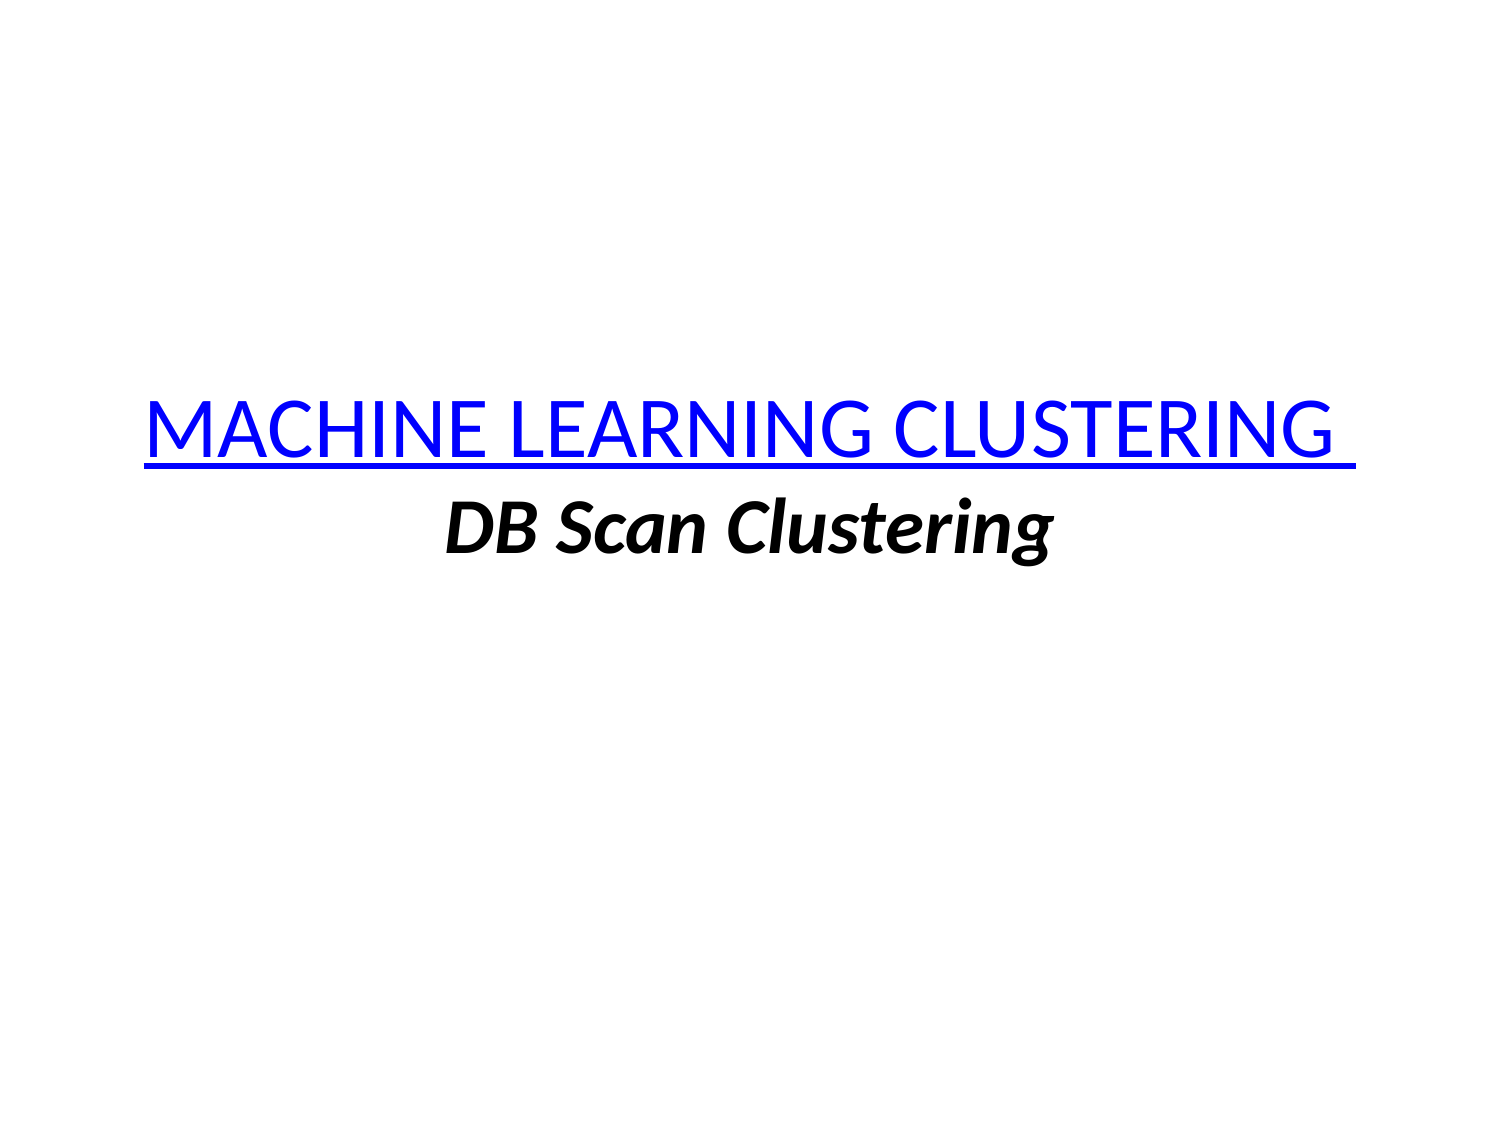

# MACHINE LEARNING CLUSTERING DB Scan Clustering